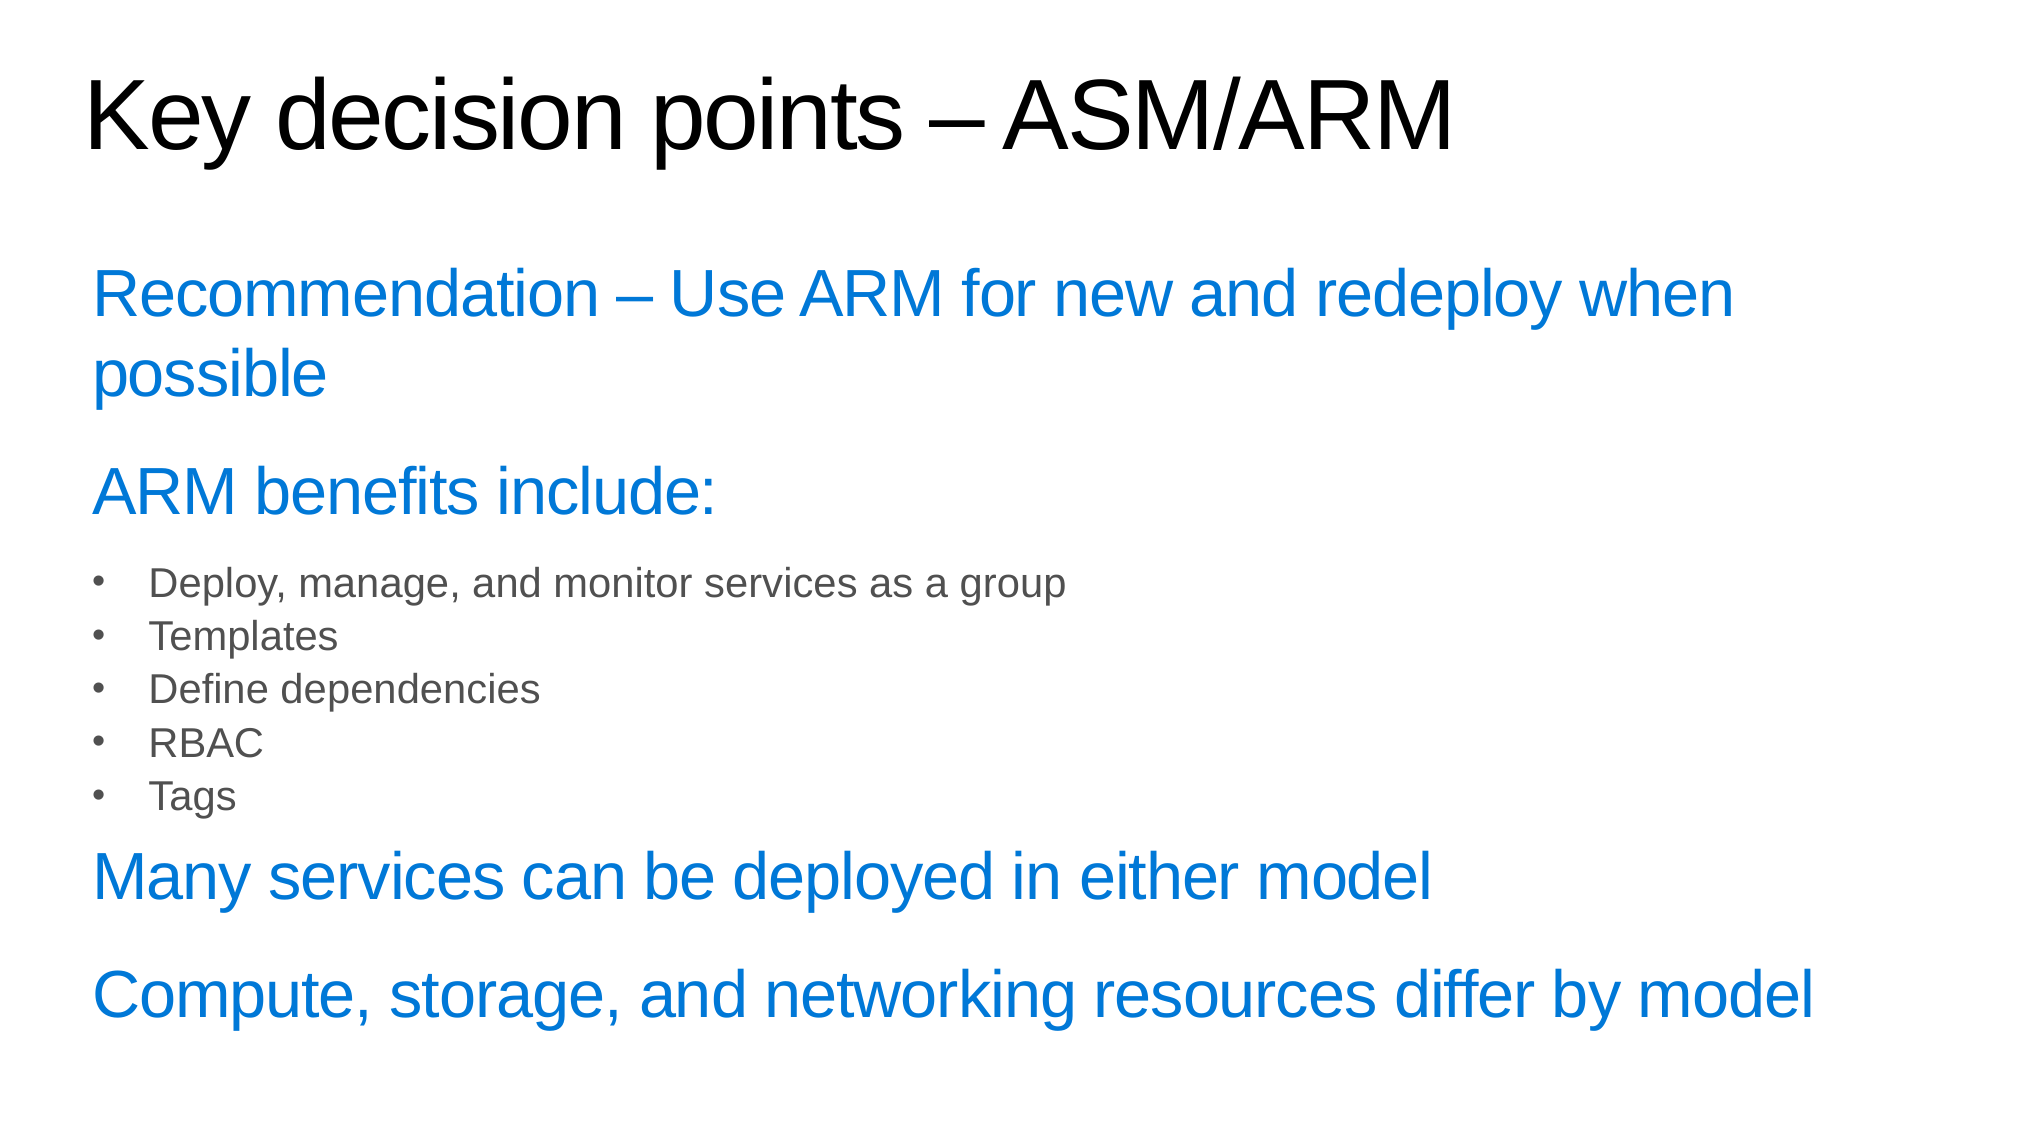

# Key decision points – ASM/ARM
Recommendation – Use ARM for new and redeploy when possible
ARM benefits include:
Deploy, manage, and monitor services as a group
Templates
Define dependencies
RBAC
Tags
Many services can be deployed in either model
Compute, storage, and networking resources differ by model